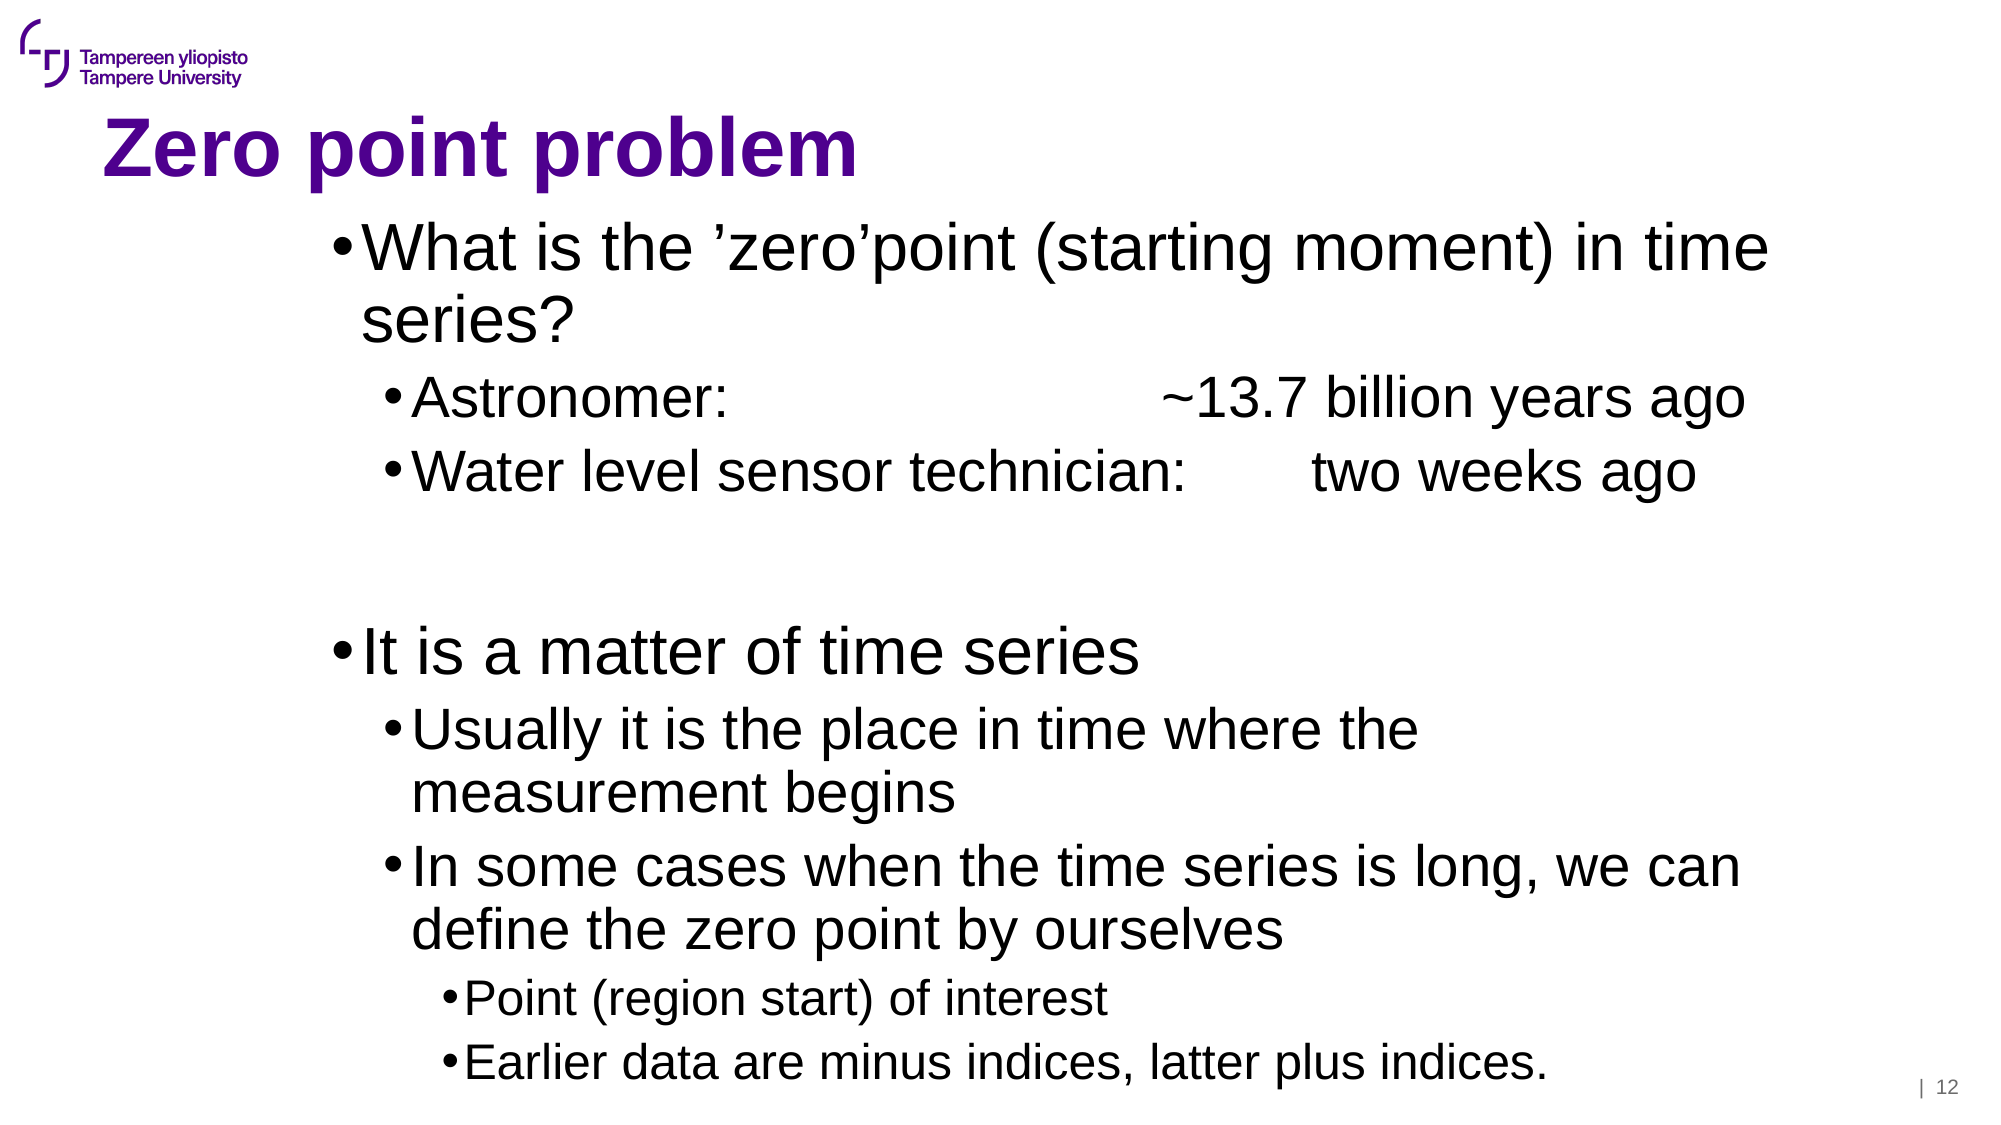

# Zero point problem
What is the ’zero’point (starting moment) in time series?
Astronomer: 			~13.7 billion years ago
Water level sensor technician: 	two weeks ago

It is a matter of time series
Usually it is the place in time where the measurement begins
In some cases when the time series is long, we can define the zero point by ourselves
Point (region start) of interest
Earlier data are minus indices, latter plus indices.
|  12